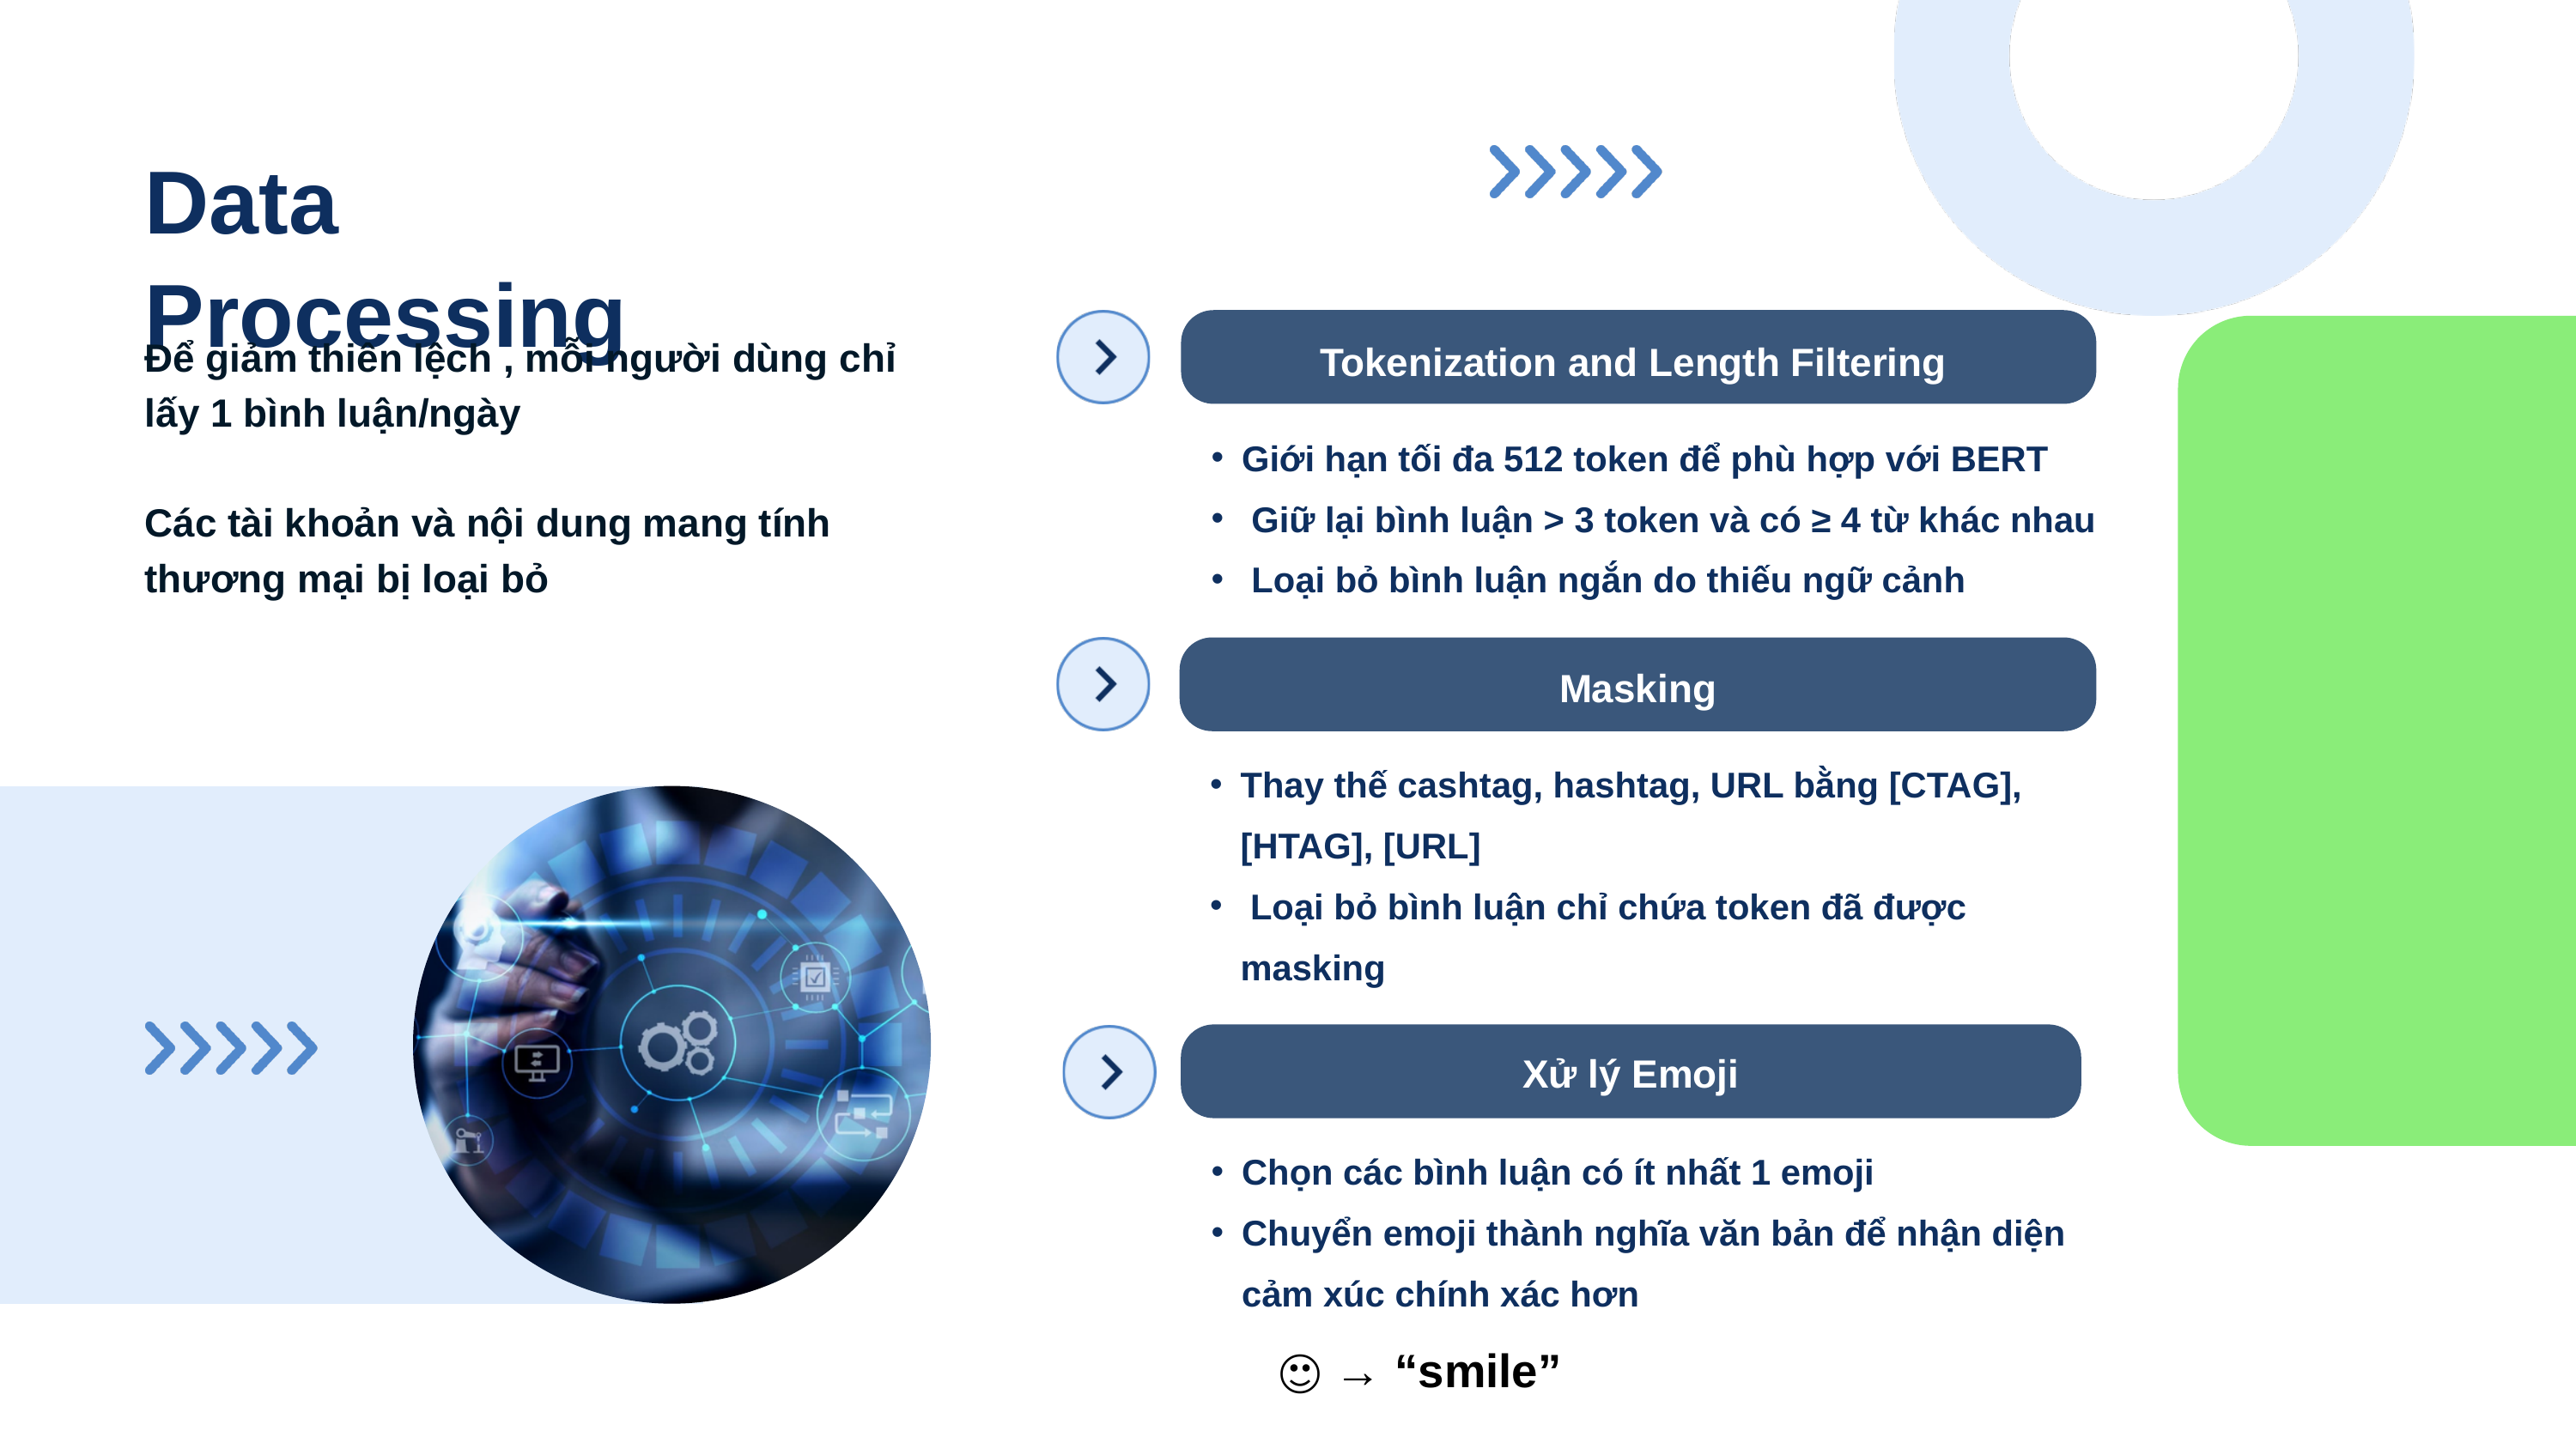

Data Processing

Để giảm thiên lệch , mỗi người dùng chỉ lấy 1 bình luận/ngày

Các tài khoản và nội dung mang tính thương mại bị loại bỏ
Tokenization and Length Filtering
Giới hạn tối đa 512 token để phù hợp với BERT
 Giữ lại bình luận > 3 token và có ≥ 4 từ khác nhau
 Loại bỏ bình luận ngắn do thiếu ngữ cảnh

Masking
Thay thế cashtag, hashtag, URL bằng [CTAG], [HTAG], [URL]
 Loại bỏ bình luận chỉ chứa token đã được masking

Xử lý Emoji
Chọn các bình luận có ít nhất 1 emoji
Chuyển emoji thành nghĩa văn bản để nhận diện cảm xúc chính xác hơn
🙂 → “smile”